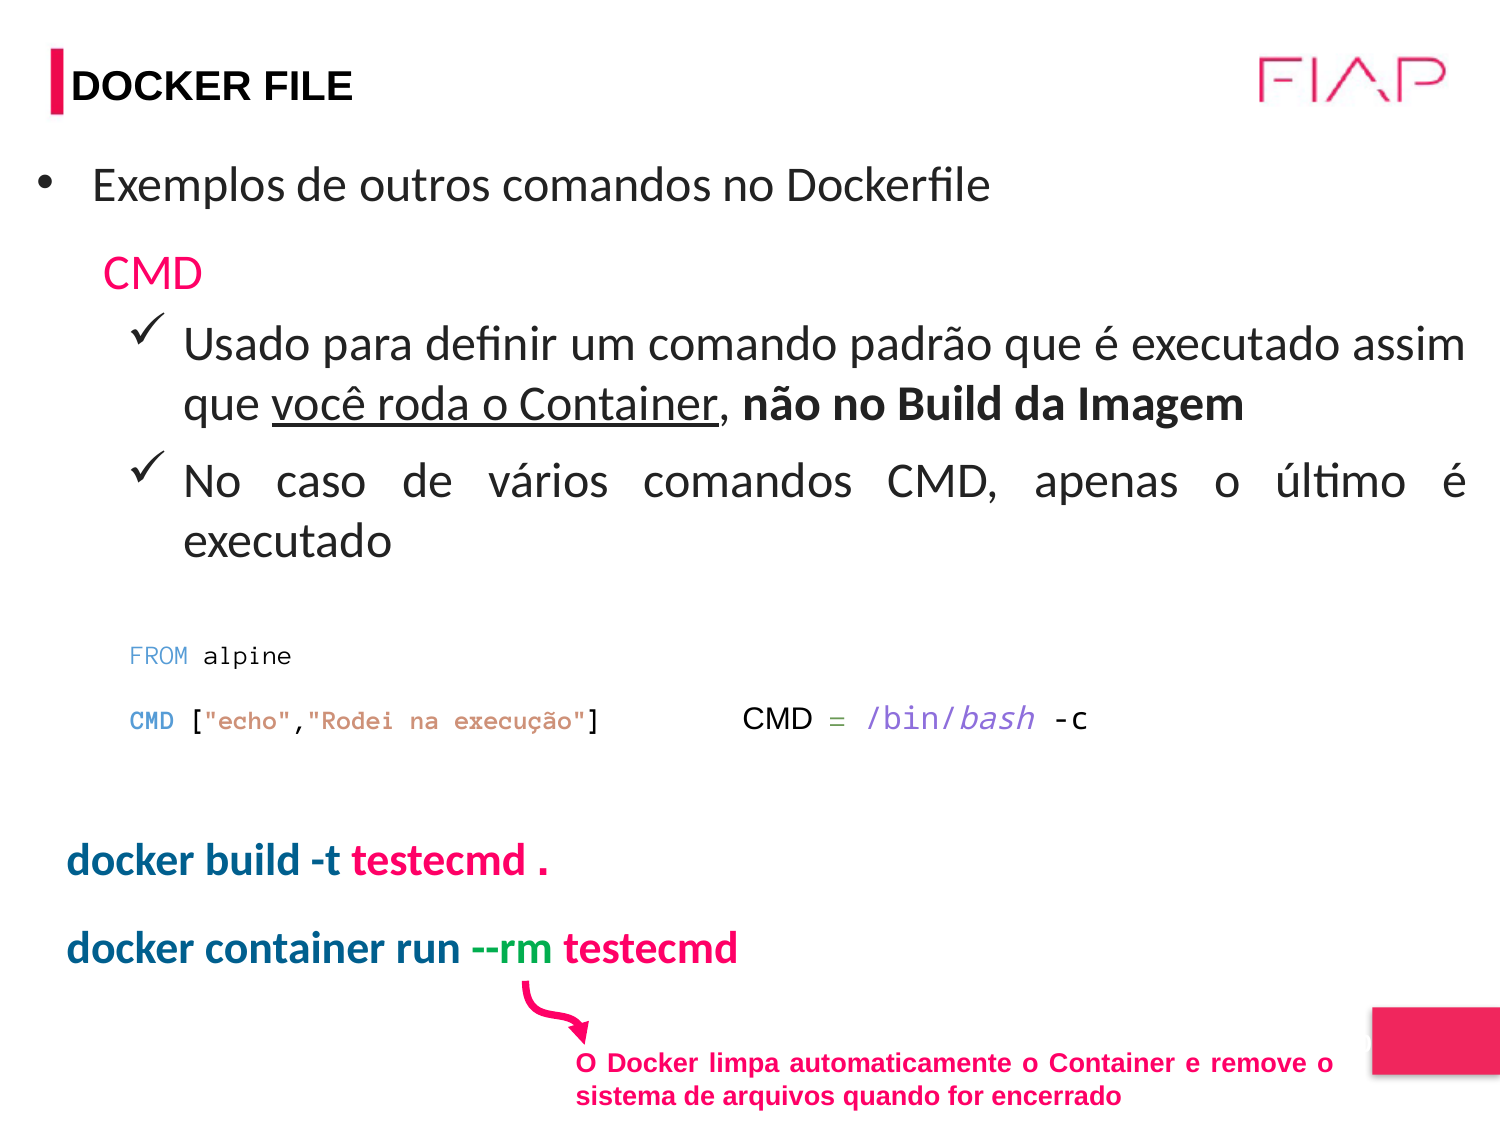

# DOCKER FILE
Exemplos de outros comandos no Dockerfile
CMD
Usado para definir um comando padrão que é executado assim que você roda o Container, não no Build da Imagem

No caso de vários comandos CMD, apenas o último é executado
FROM alpine

CMD ["echo","Rodei na execução"]
CMD = /bin/bash -c
docker build -t testecmd .
docker container run --rm testecmd
O Docker limpa automaticamente o Container e remove o sistema de arquivos quando for encerrado